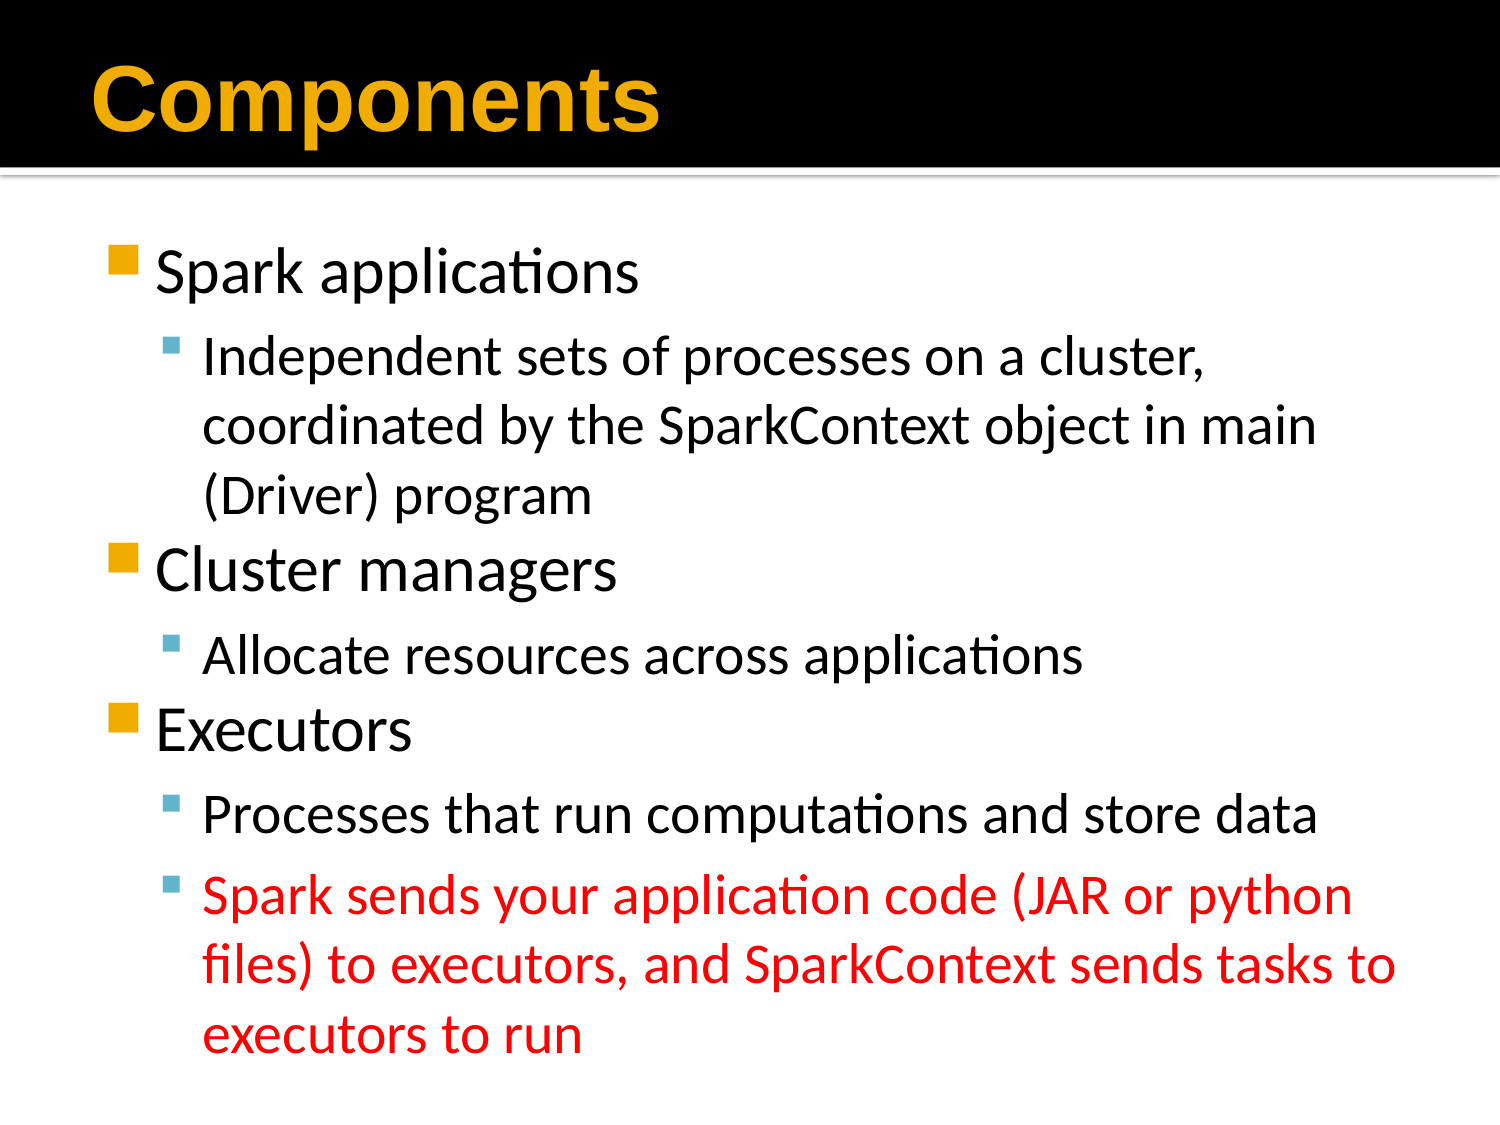

# Components
Spark applications
Independent sets of processes on a cluster, coordinated by the SparkContext object in main (Driver) program
Cluster managers
Allocate resources across applications
Executors
Processes that run computations and store data
Spark sends your application code (JAR or python files) to executors, and SparkContext sends tasks to executors to run